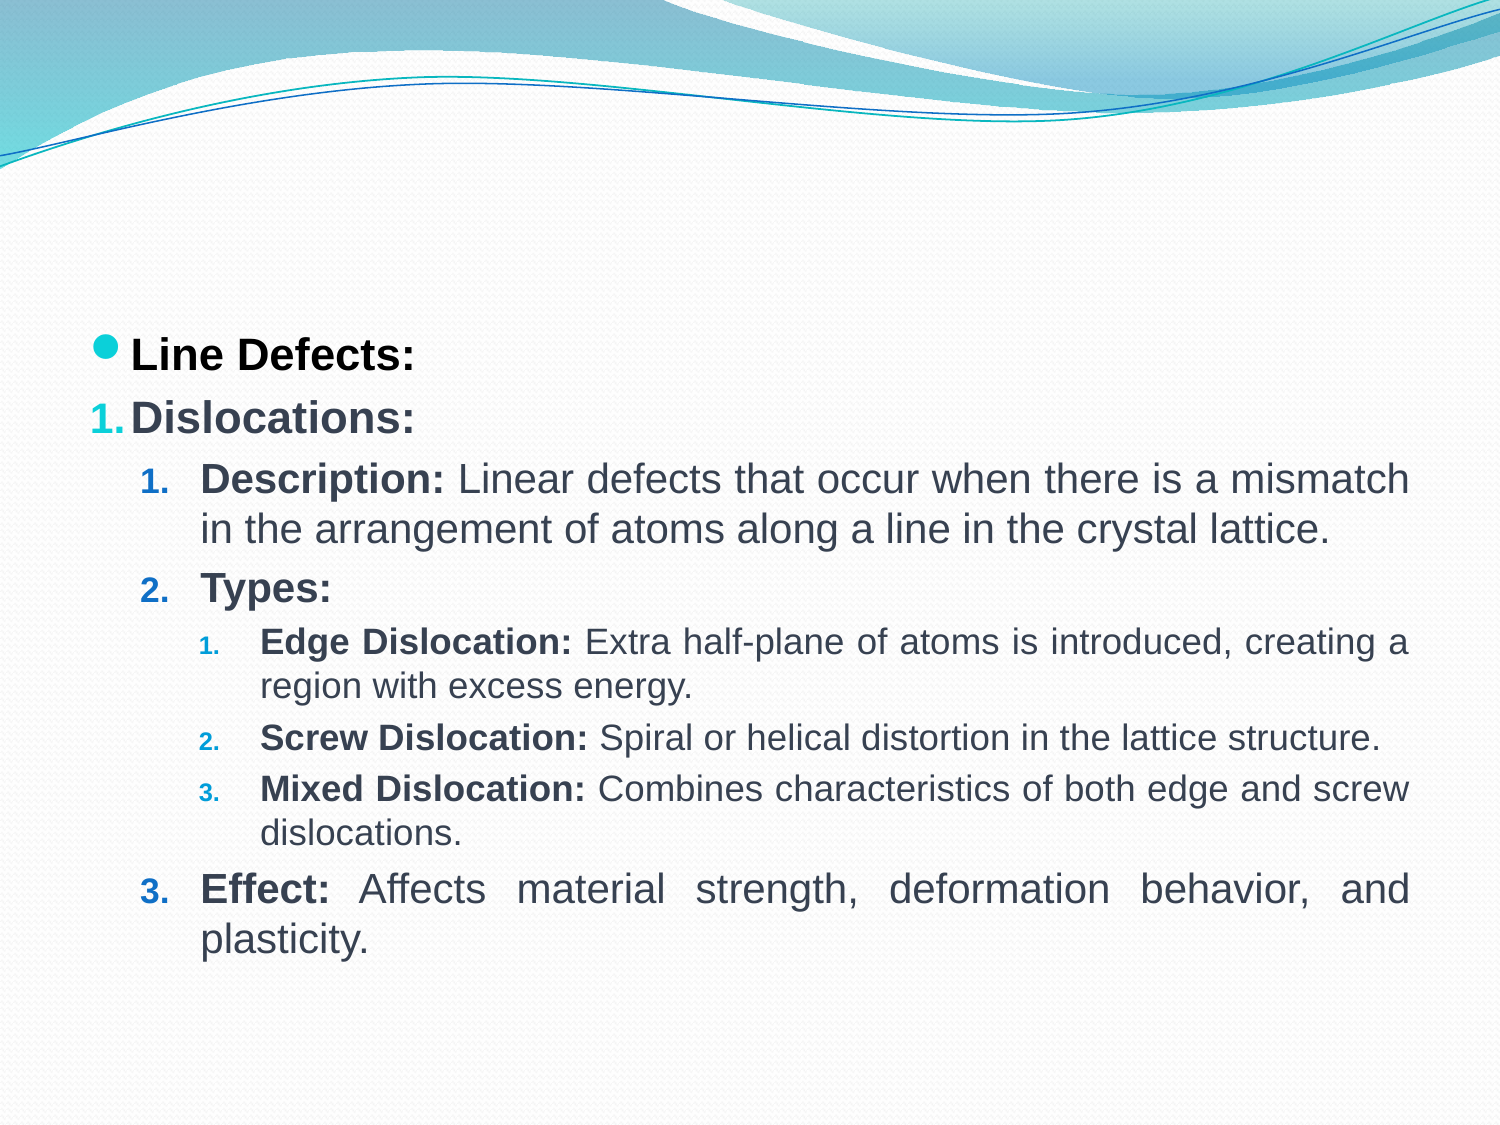

#
Line Defects:
Dislocations:
Description: Linear defects that occur when there is a mismatch in the arrangement of atoms along a line in the crystal lattice.
Types:
Edge Dislocation: Extra half-plane of atoms is introduced, creating a region with excess energy.
Screw Dislocation: Spiral or helical distortion in the lattice structure.
Mixed Dislocation: Combines characteristics of both edge and screw dislocations.
Effect: Affects material strength, deformation behavior, and plasticity.